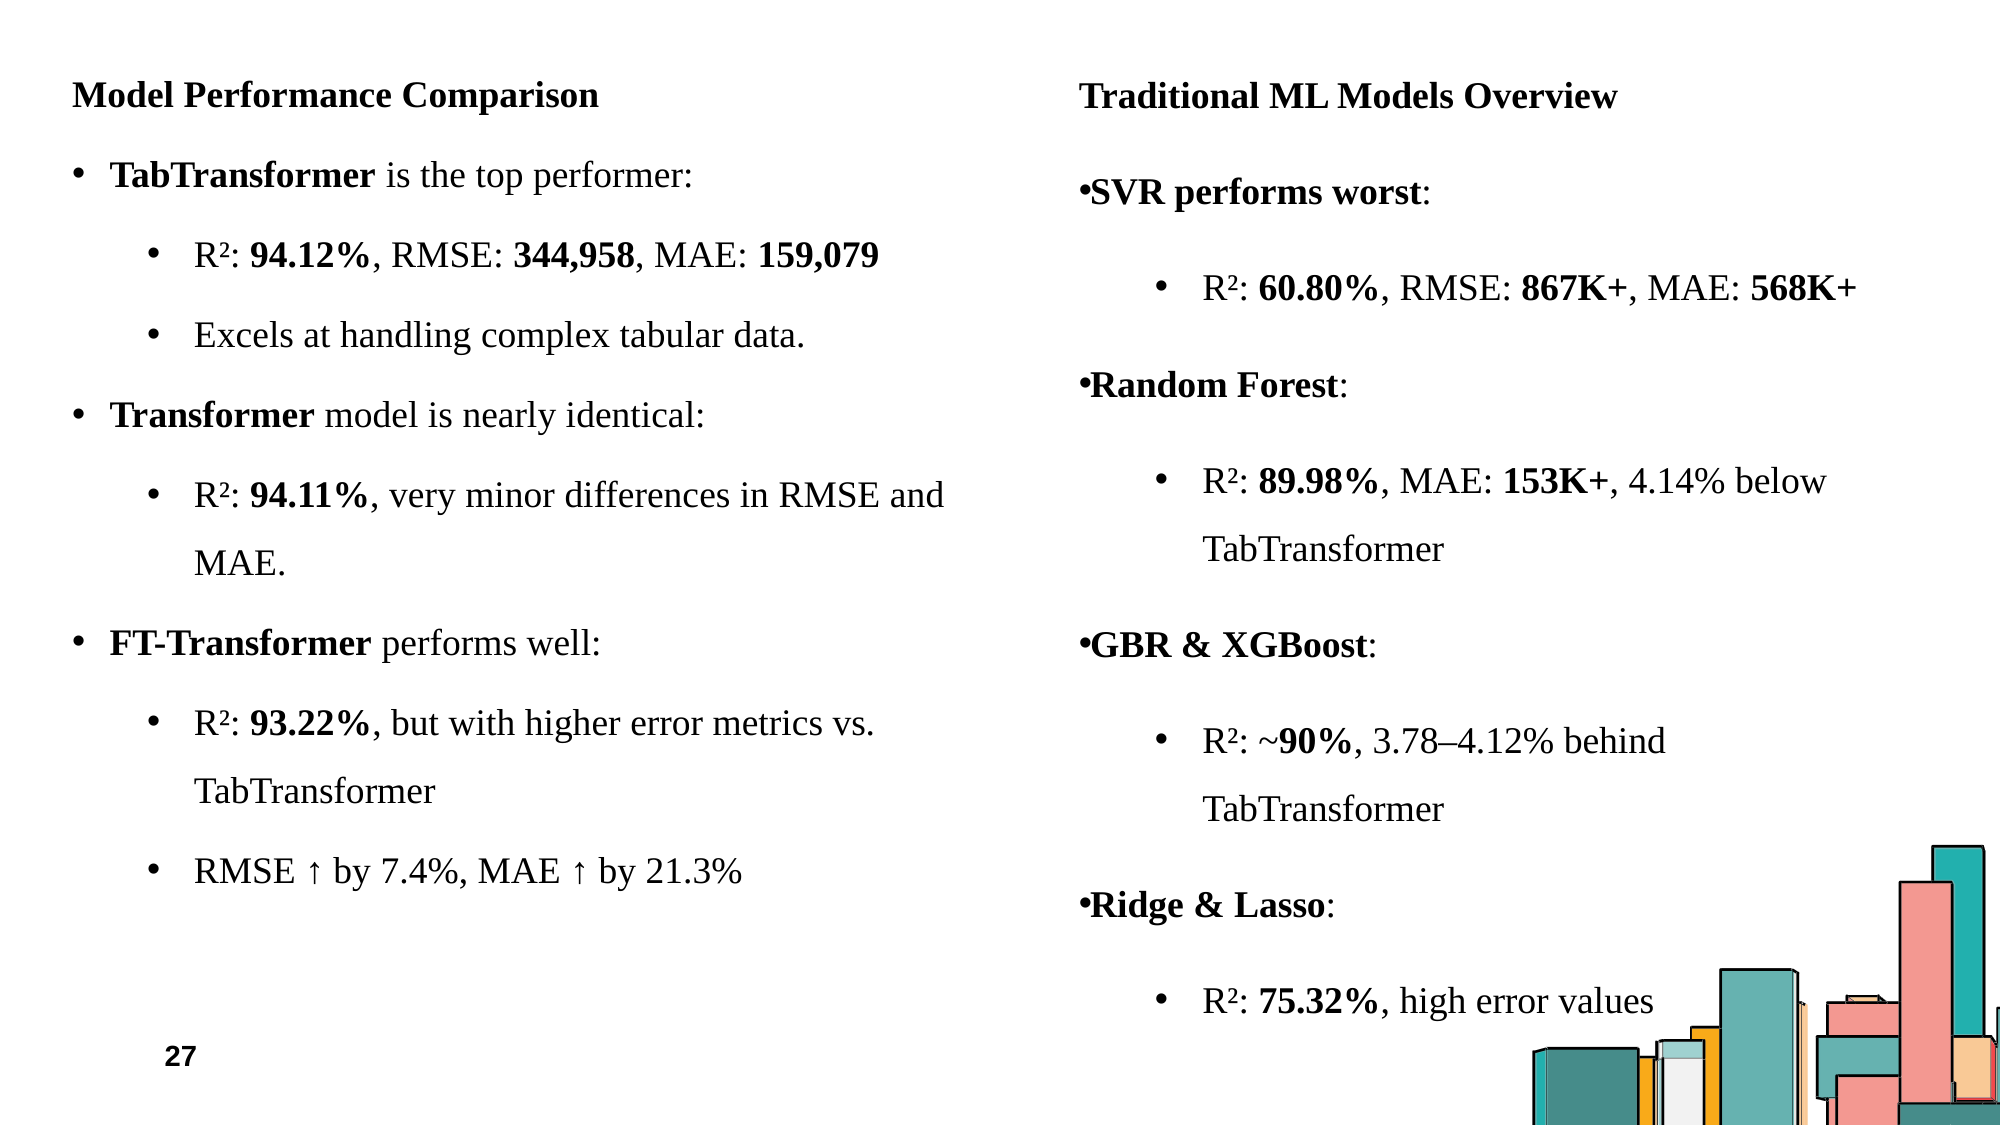

Traditional ML Models Overview
SVR performs worst:
R²: 60.80%, RMSE: 867K+, MAE: 568K+
Random Forest:
R²: 89.98%, MAE: 153K+, 4.14% below TabTransformer
GBR & XGBoost:
R²: ~90%, 3.78–4.12% behind TabTransformer
Ridge & Lasso:
R²: 75.32%, high error values

Model Performance Comparison
TabTransformer is the top performer:
R²: 94.12%, RMSE: 344,958, MAE: 159,079
Excels at handling complex tabular data.
Transformer model is nearly identical:
R²: 94.11%, very minor differences in RMSE and MAE.
FT-Transformer performs well:
R²: 93.22%, but with higher error metrics vs. TabTransformer
RMSE ↑ by 7.4%, MAE ↑ by 21.3%

27